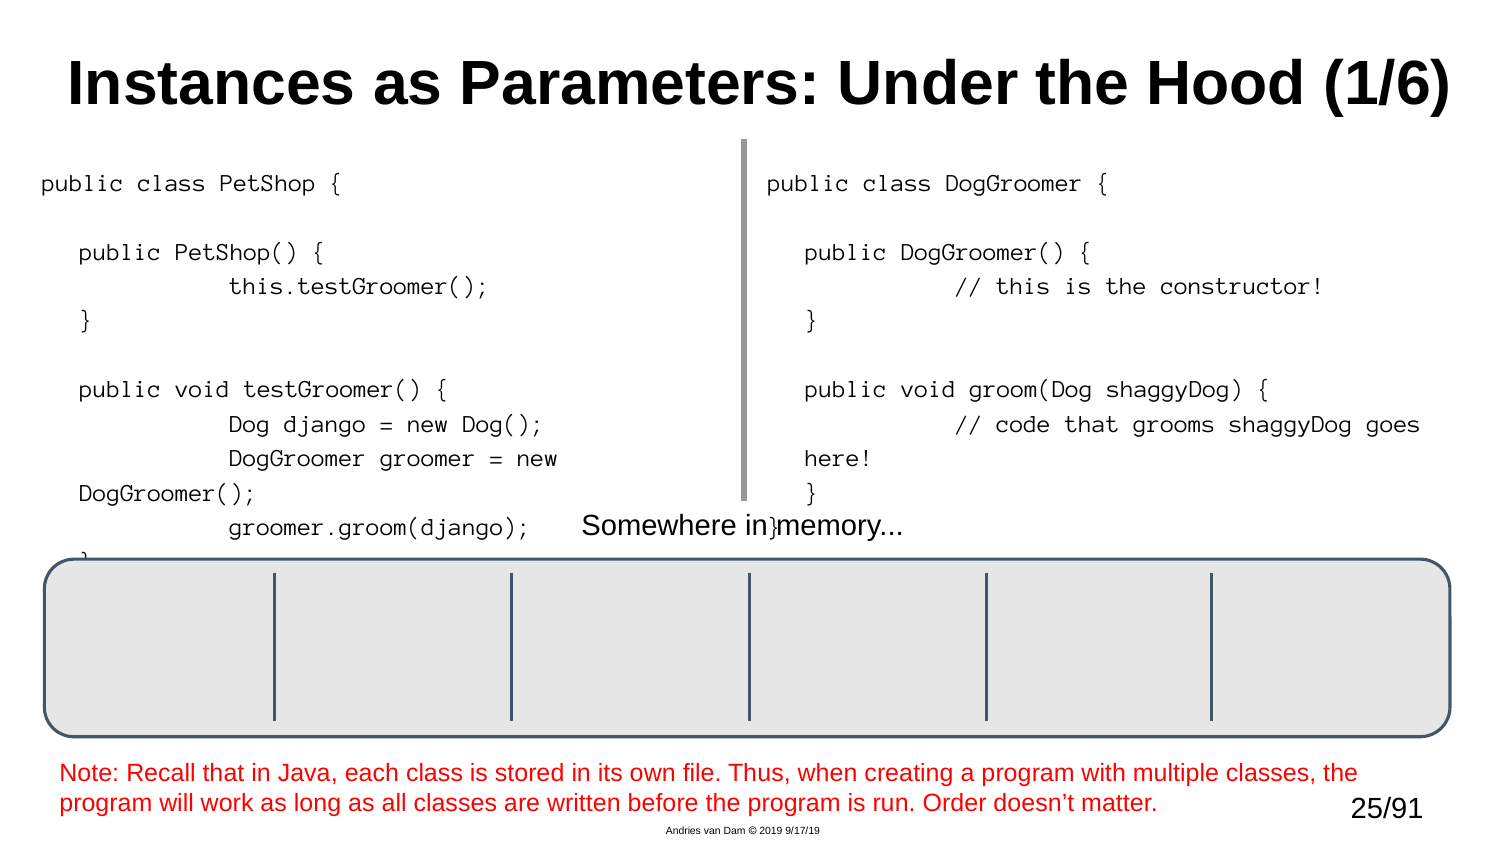

# Instances as Parameters: Under the Hood (1/6)
public class PetShop {

	public PetShop() {
		this.testGroomer();
	}

	public void testGroomer() {
		Dog django = new Dog();
		DogGroomer groomer = new DogGroomer();
		groomer.groom(django);
	}

}

public class DogGroomer {

	public DogGroomer() {
		// this is the constructor!
	}

	public void groom(Dog shaggyDog) {
		// code that grooms shaggyDog goes here!
	}
}
Somewhere in memory...

Note: Recall that in Java, each class is stored in its own file. Thus, when creating a program with multiple classes, the program will work as long as all classes are written before the program is run. Order doesn’t matter.